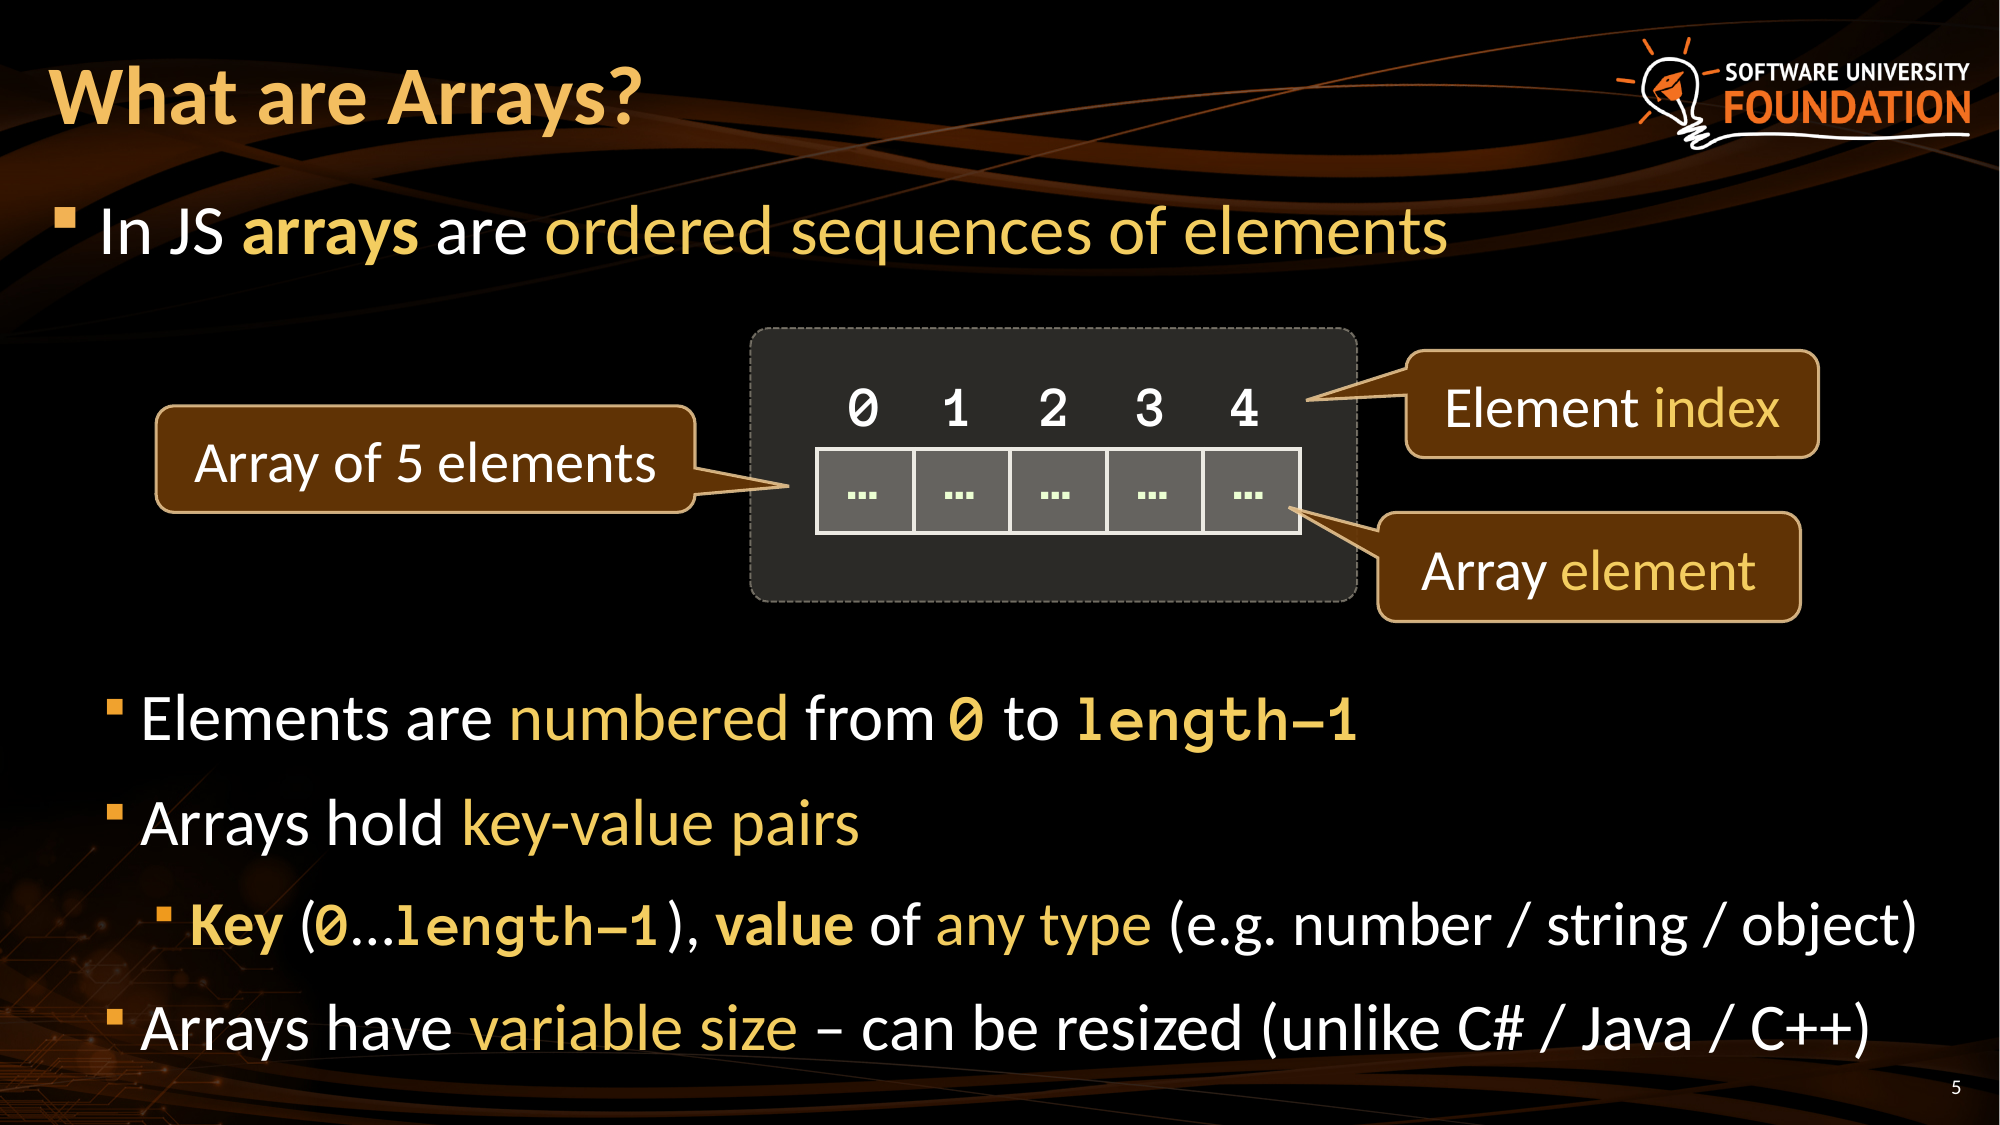

# What are Arrays?
In JS arrays are ordered sequences of elements

Element index
0  1  2  3  4
Array of 5 elements
| … | … | … | … | … |
| --- | --- | --- | --- | --- |
Array element
Elements are numbered from 0 to length-1
Arrays hold key-value pairs
Key (0…length-1), value of any type (e.g. number / string / object)
Arrays have variable size – can be resized (unlike C# / Java / C++)
5